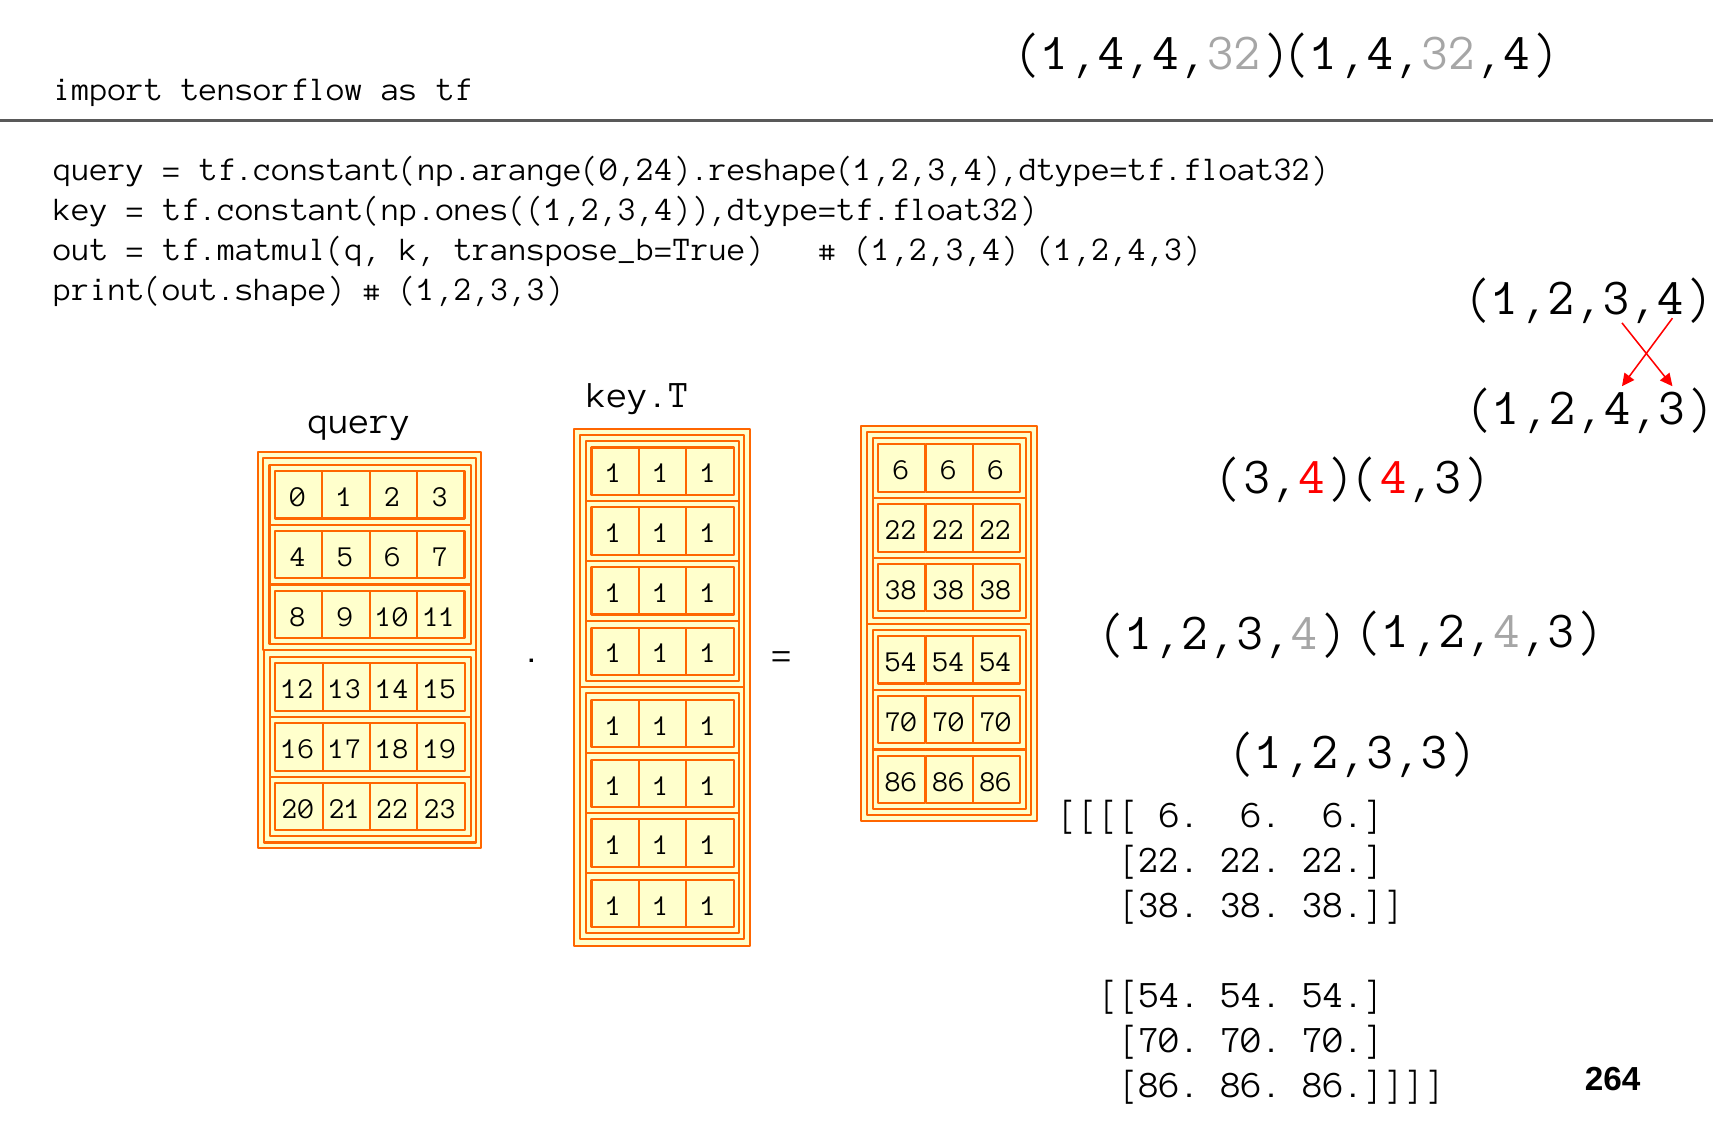

(1,4,4,32)
(1,4,32,4)
import tensorflow as tf

query = tf.constant(np.arange(0,24).reshape(1,2,3,4),dtype=tf.float32)
key = tf.constant(np.ones((1,2,3,4)),dtype=tf.float32)
out = tf.matmul(q, k, transpose_b=True)   # (1,2,3,4) (1,2,4,3)
print(out.shape) # (1,2,3,3)
(1,2,3,4)
key.T
(1,2,4,3)
query

(3,4)(4,3)

6
6
6
1
1
1

0
1
2
3

22
22
22
1
1
1

4
5
6
7

38
38
38
1
1
1

(1,2,4,3)
8
9
10
11
(1,2,3,4)
.
=

1
1
1

54
54
54

12
13
14
15

70
70
70
1
1
1
(1,2,3,3)

16
17
18
19

86
86
86
1
1
1

20
21
22
23
[[[[ 6.  6.  6.]
   [22. 22. 22.]
   [38. 38. 38.]]

  [[54. 54. 54.]
   [70. 70. 70.]
   [86. 86. 86.]]]]

1
1
1

1
1
1